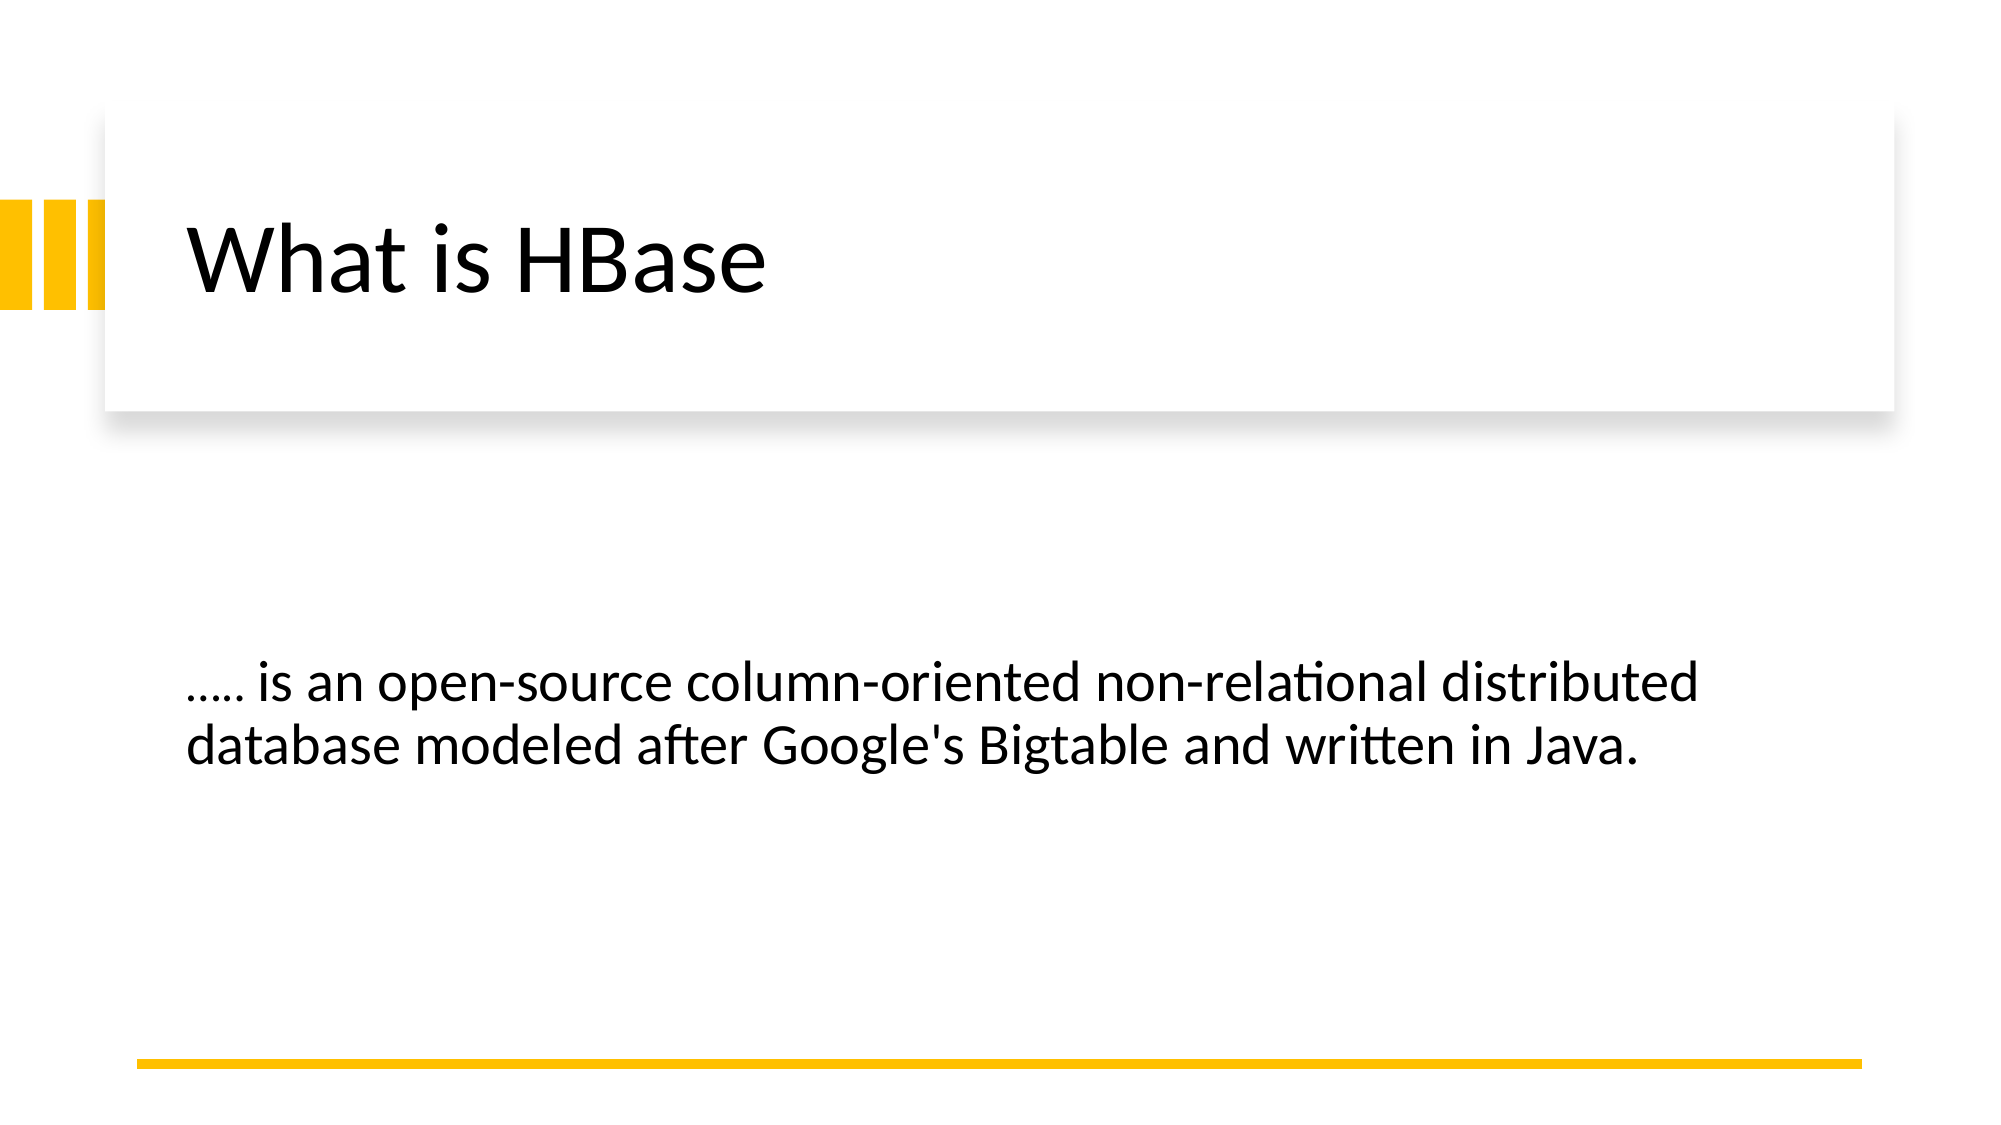

# What is HBase

….. is an open-source column-oriented non-relational distributed database modeled after Google's Bigtable and written in Java.

2